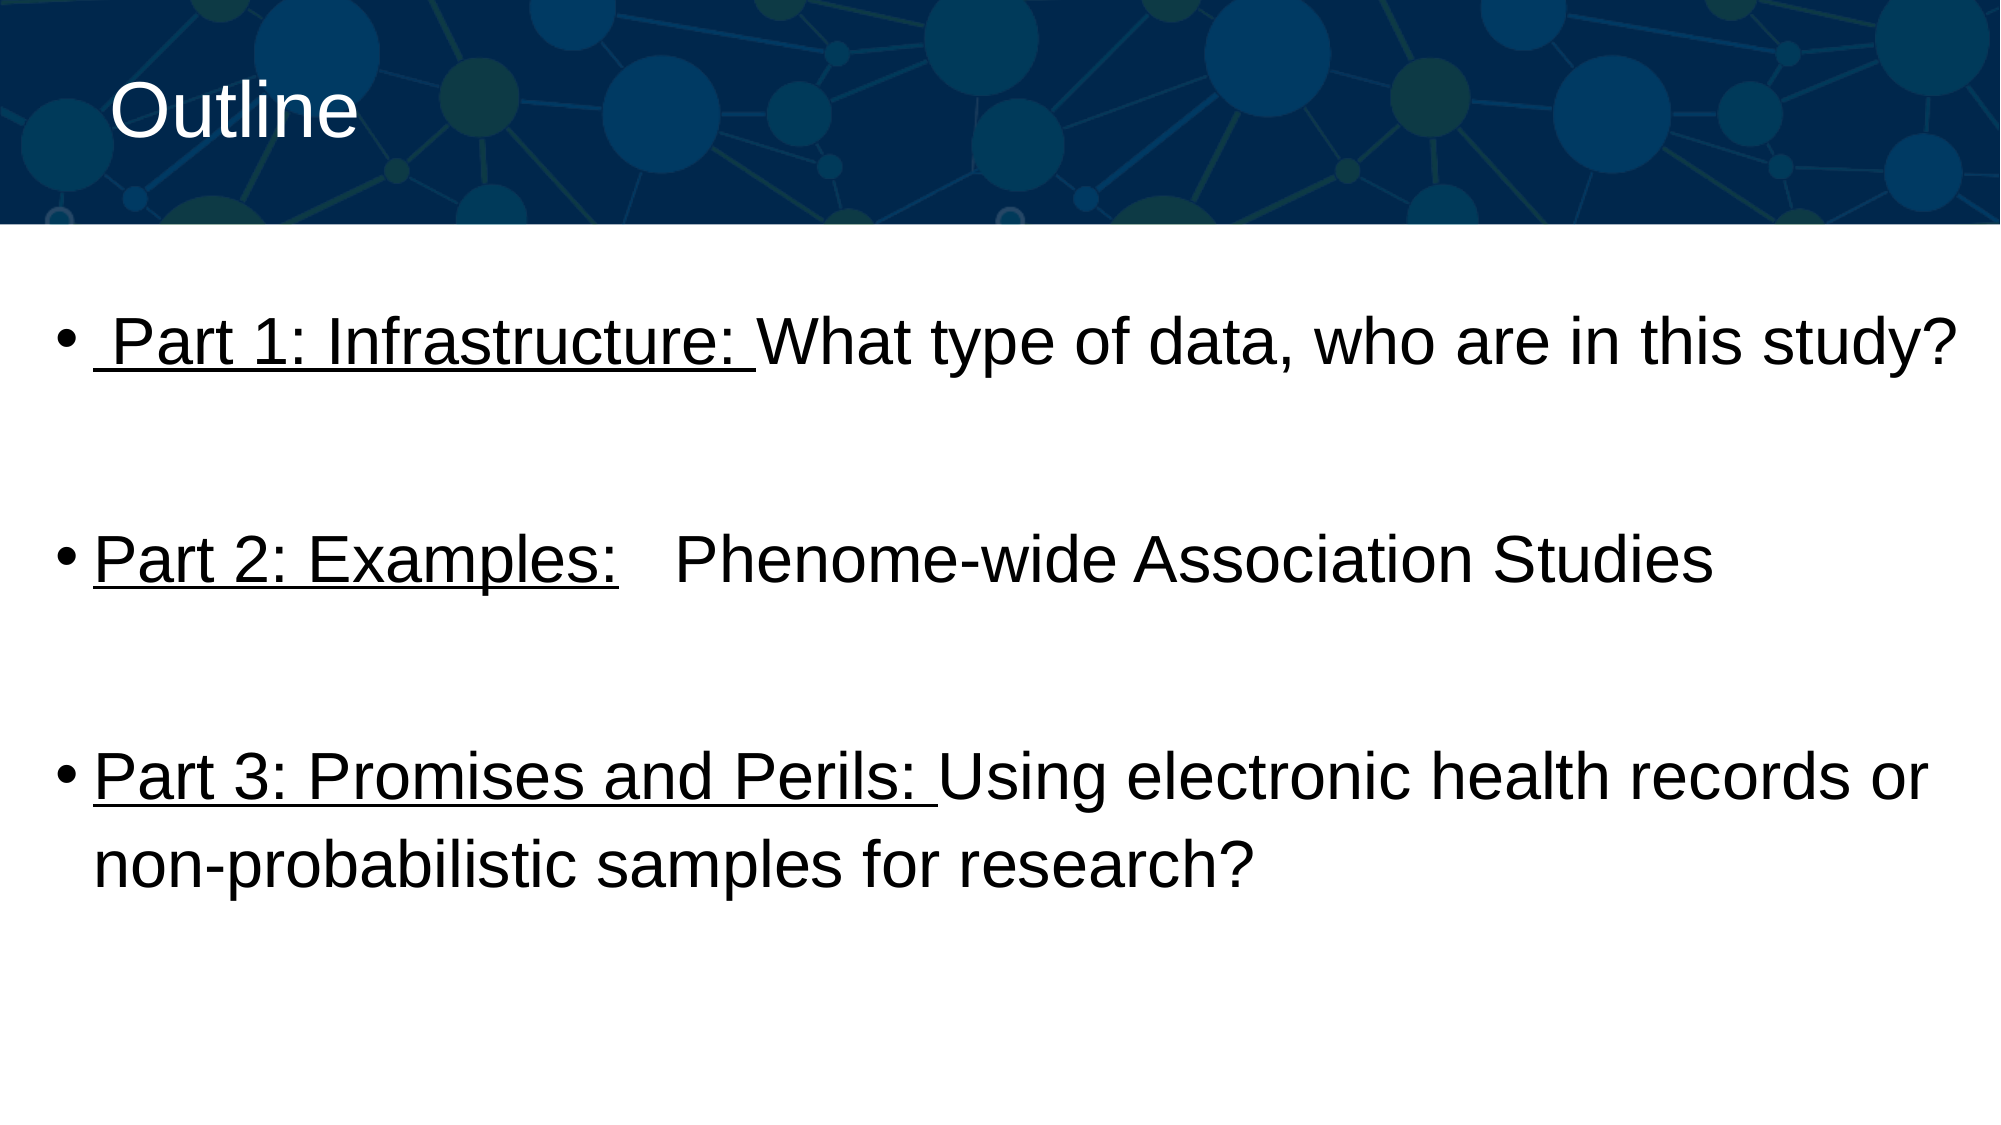

# Outline
 Part 1: Infrastructure: What type of data, who are in this study?

Part 2: Examples:   Phenome-wide Association Studies

Part 3: Promises and Perils: Using electronic health records or non-probabilistic samples for research?